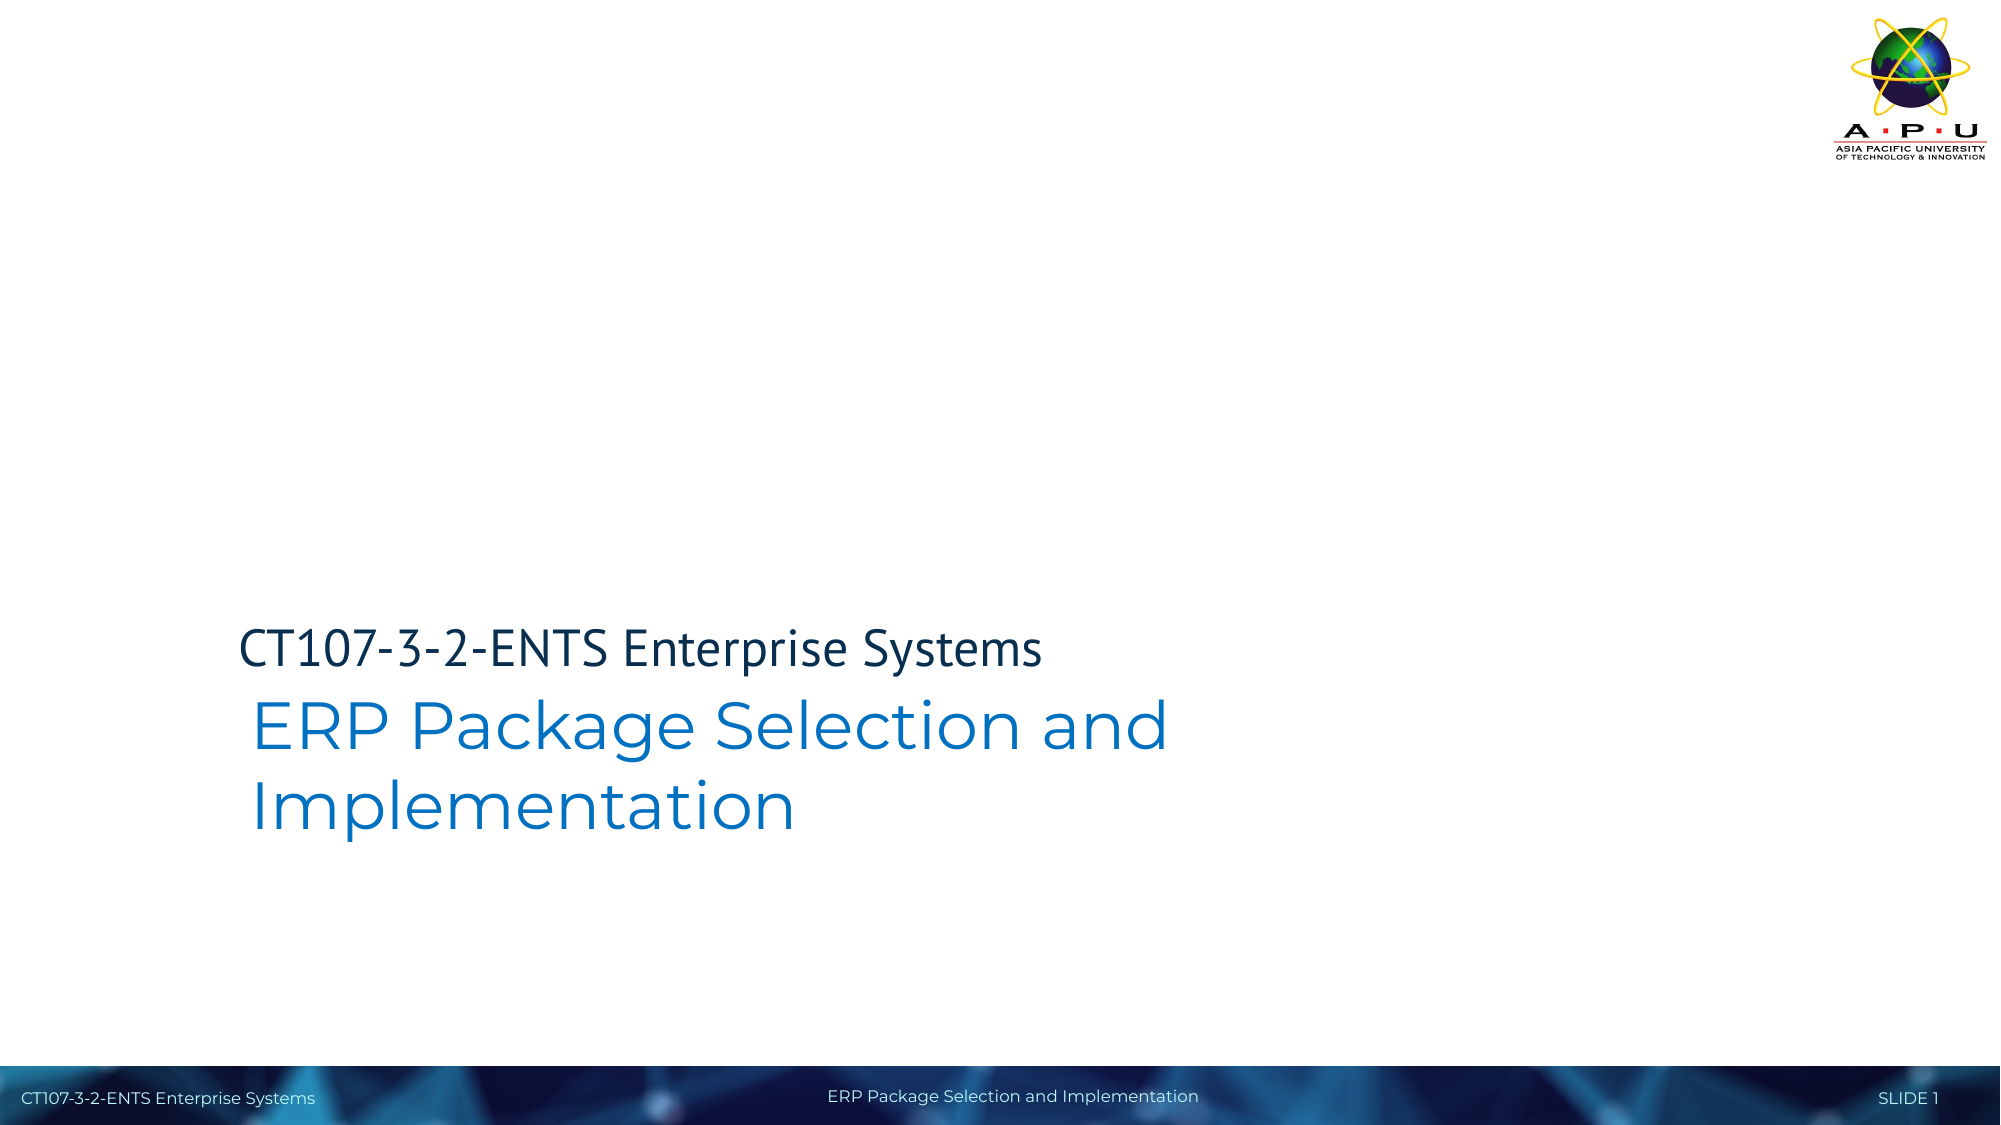

CT107-3-2-ENTS Enterprise Systems
ERP Package Selection and Implementation